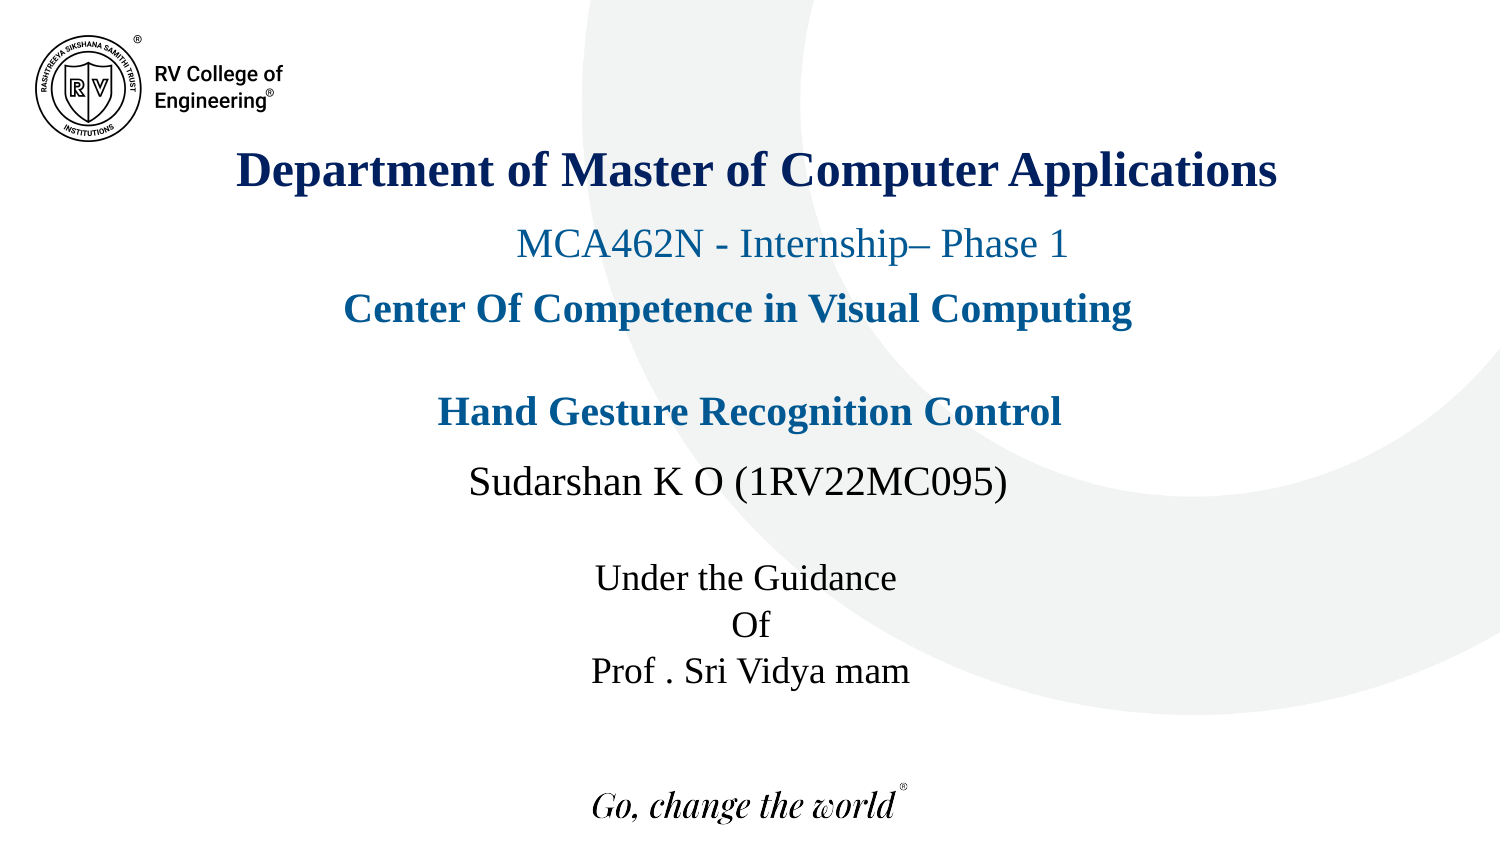

Department of Master of Computer Applications
MCA462N - Internship– Phase 1
   Center Of Competence in Visual Computing

            Hand Gesture Recognition Control
Sudarshan K O (1RV22MC095)
Under the Guidance
Of
Prof . Sri Vidya mam